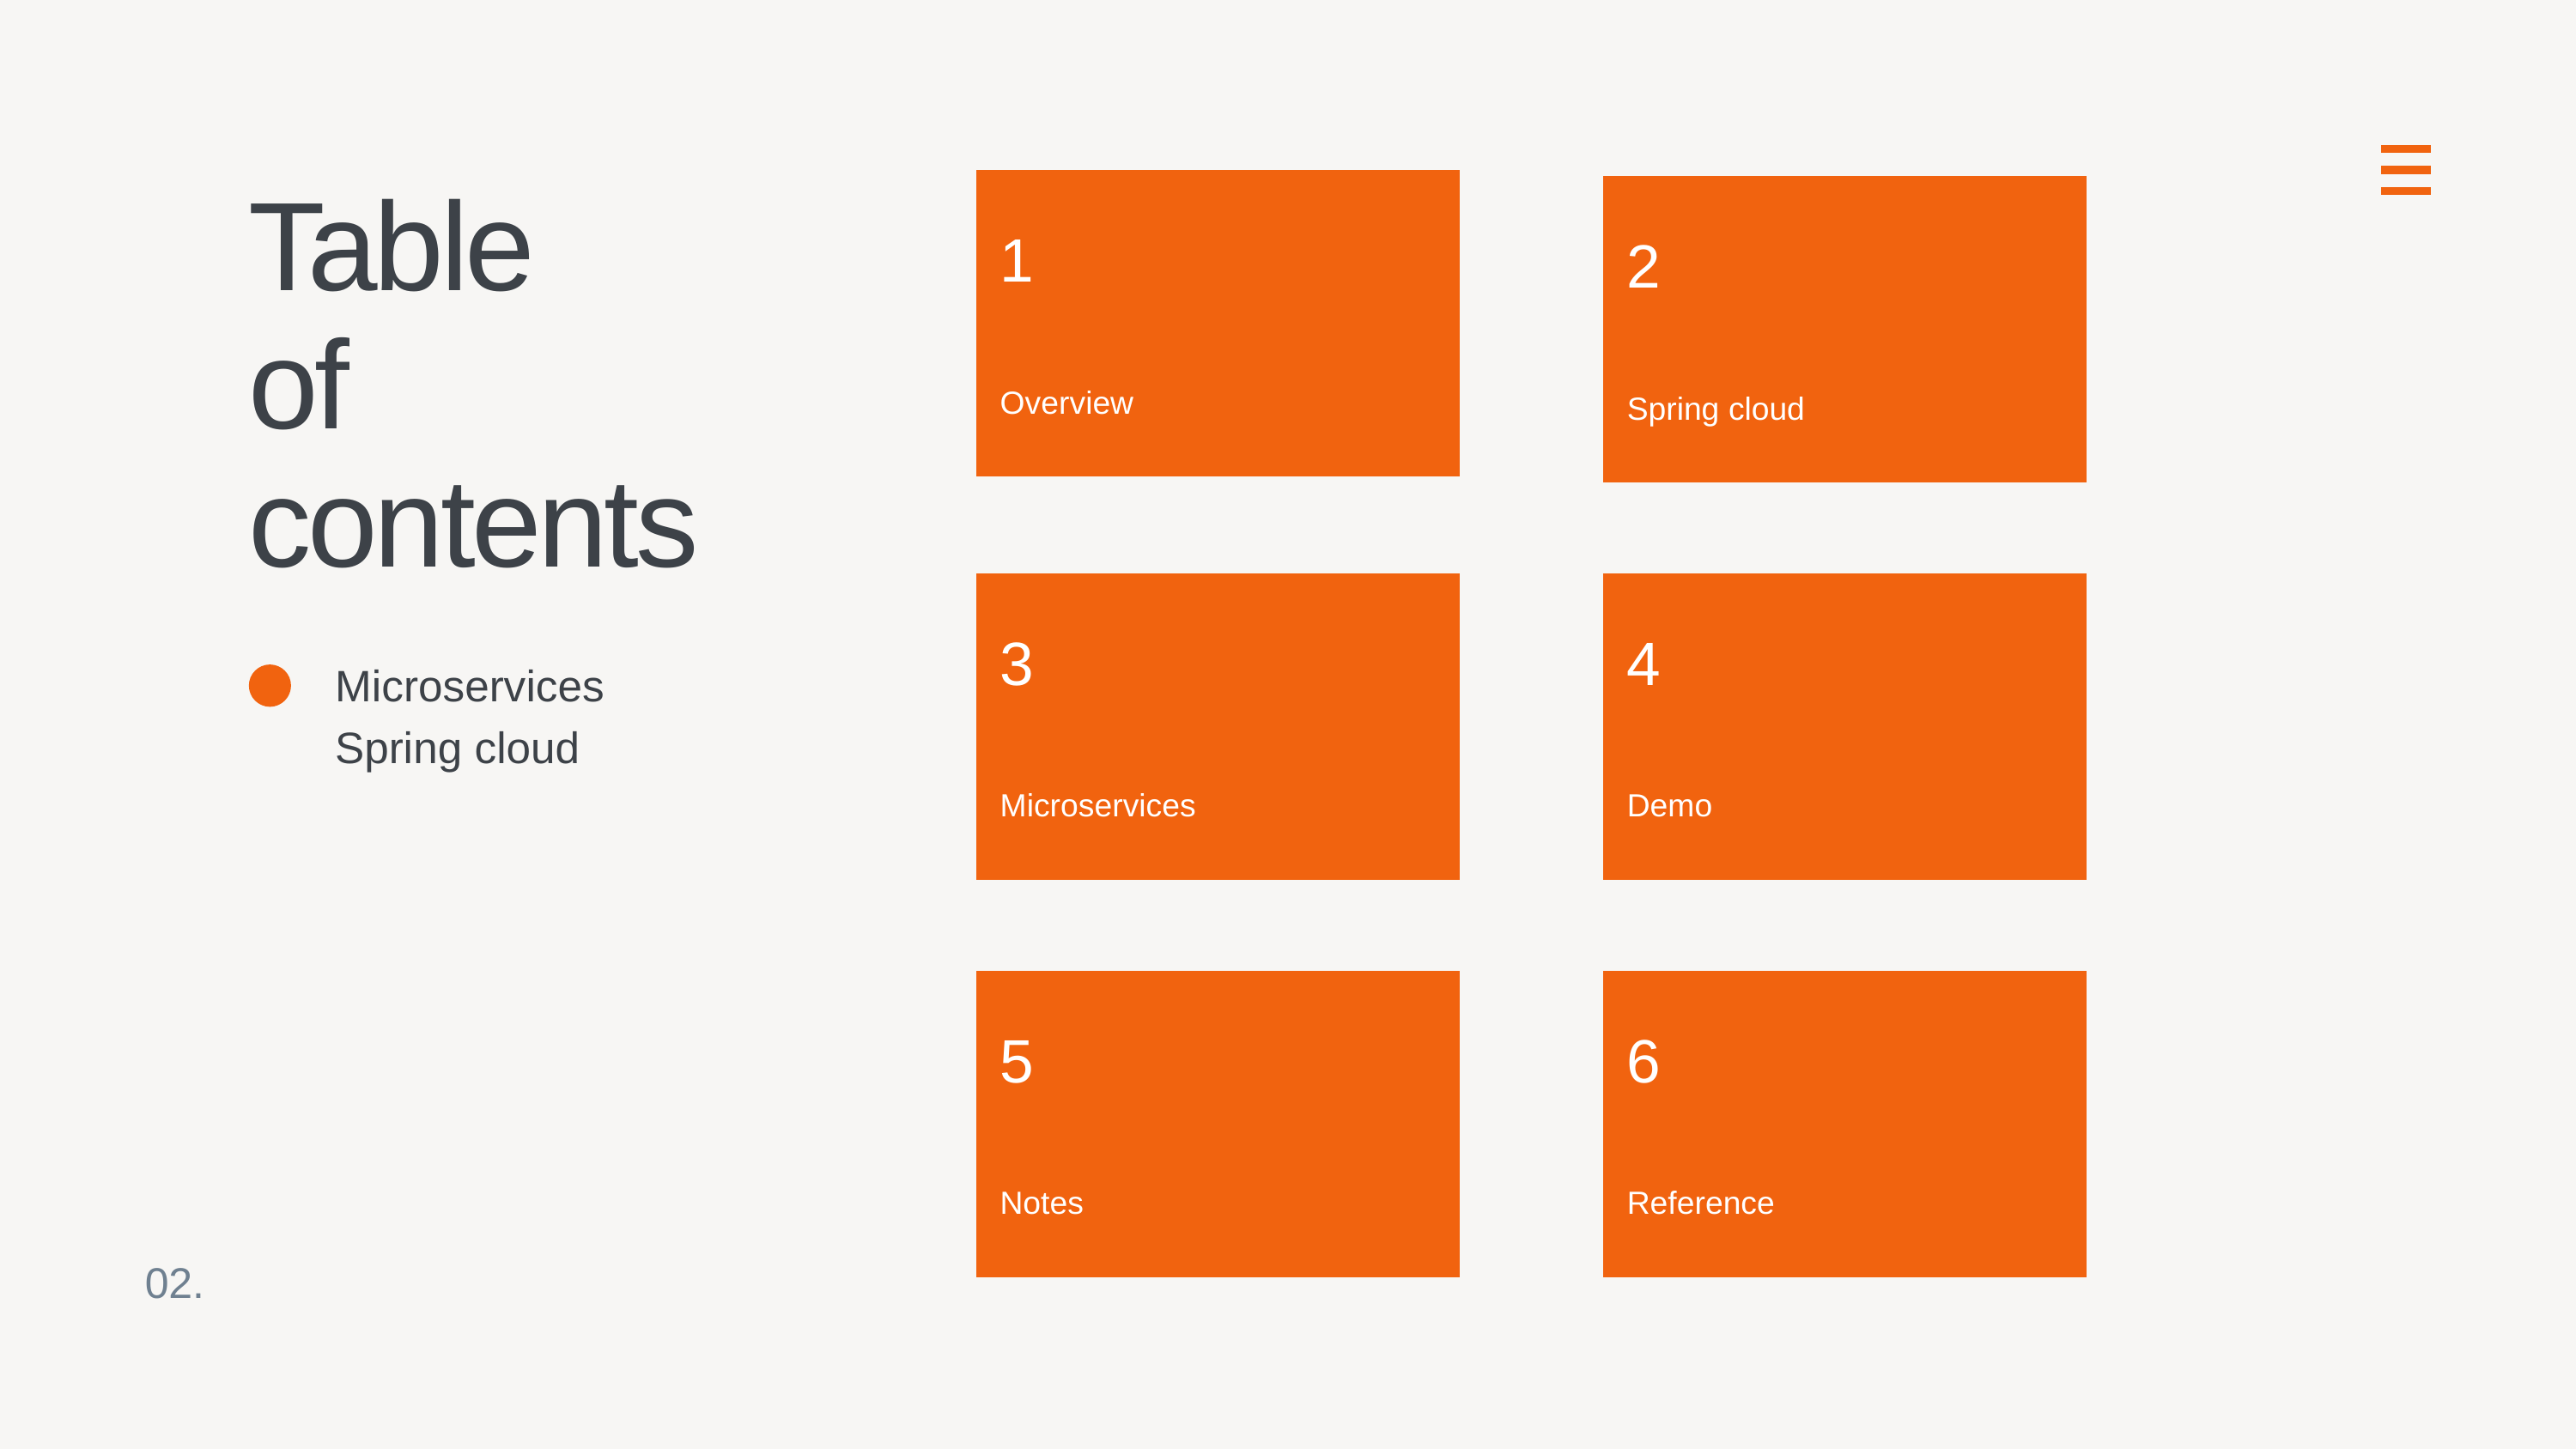

Table
of contents
Microservices
Spring cloud

1
Overview

2
Spring cloud

3
Microservices

4
Demo

5
Notes

6
Reference
02.